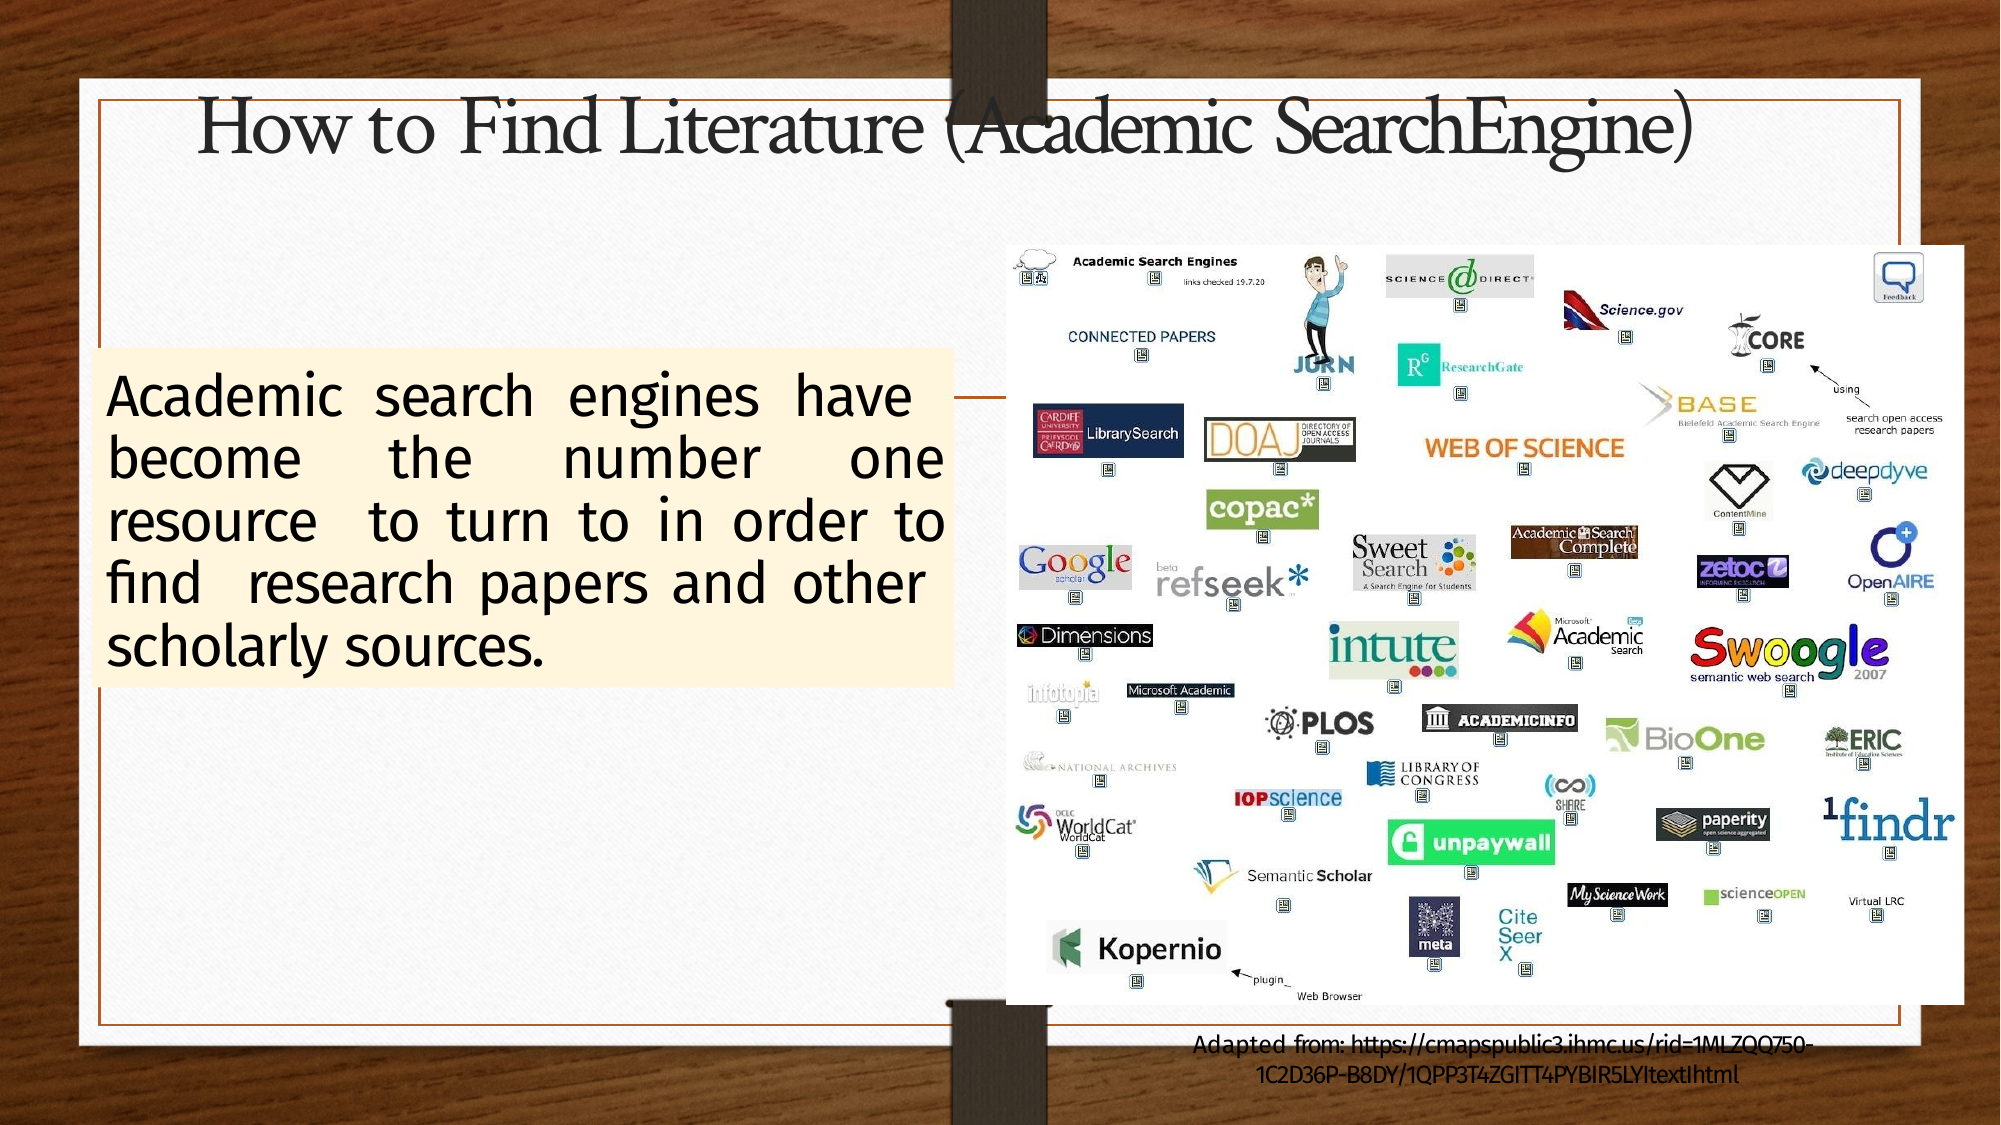

# How to Find Literature (Academic SearchEngine)

Academic search engines have  become the number one resource  to turn to in order to find  research papers and other  scholarly sources.
Adapted from: https://cmapspublic3.ihmc.us/rid=1MLZQQ750-  1C2D36P-B8DY/1QPP3T4ZGITT4PYBIR5LYItextIhtml